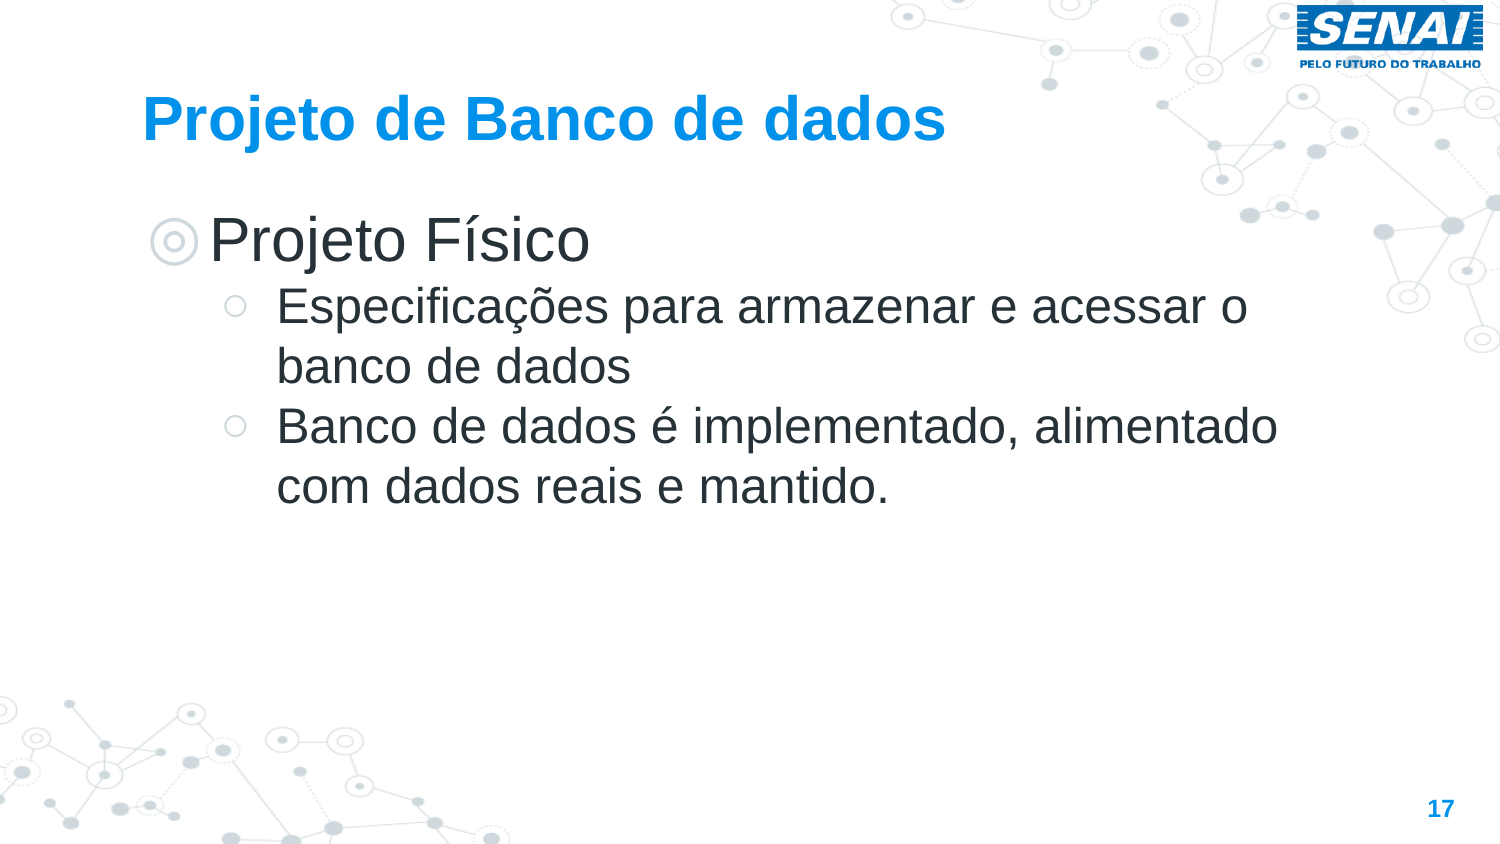

# Projeto de Banco de dados
Projeto Físico
Especificações para armazenar e acessar o banco de dados
Banco de dados é implementado, alimentado com dados reais e mantido.

17